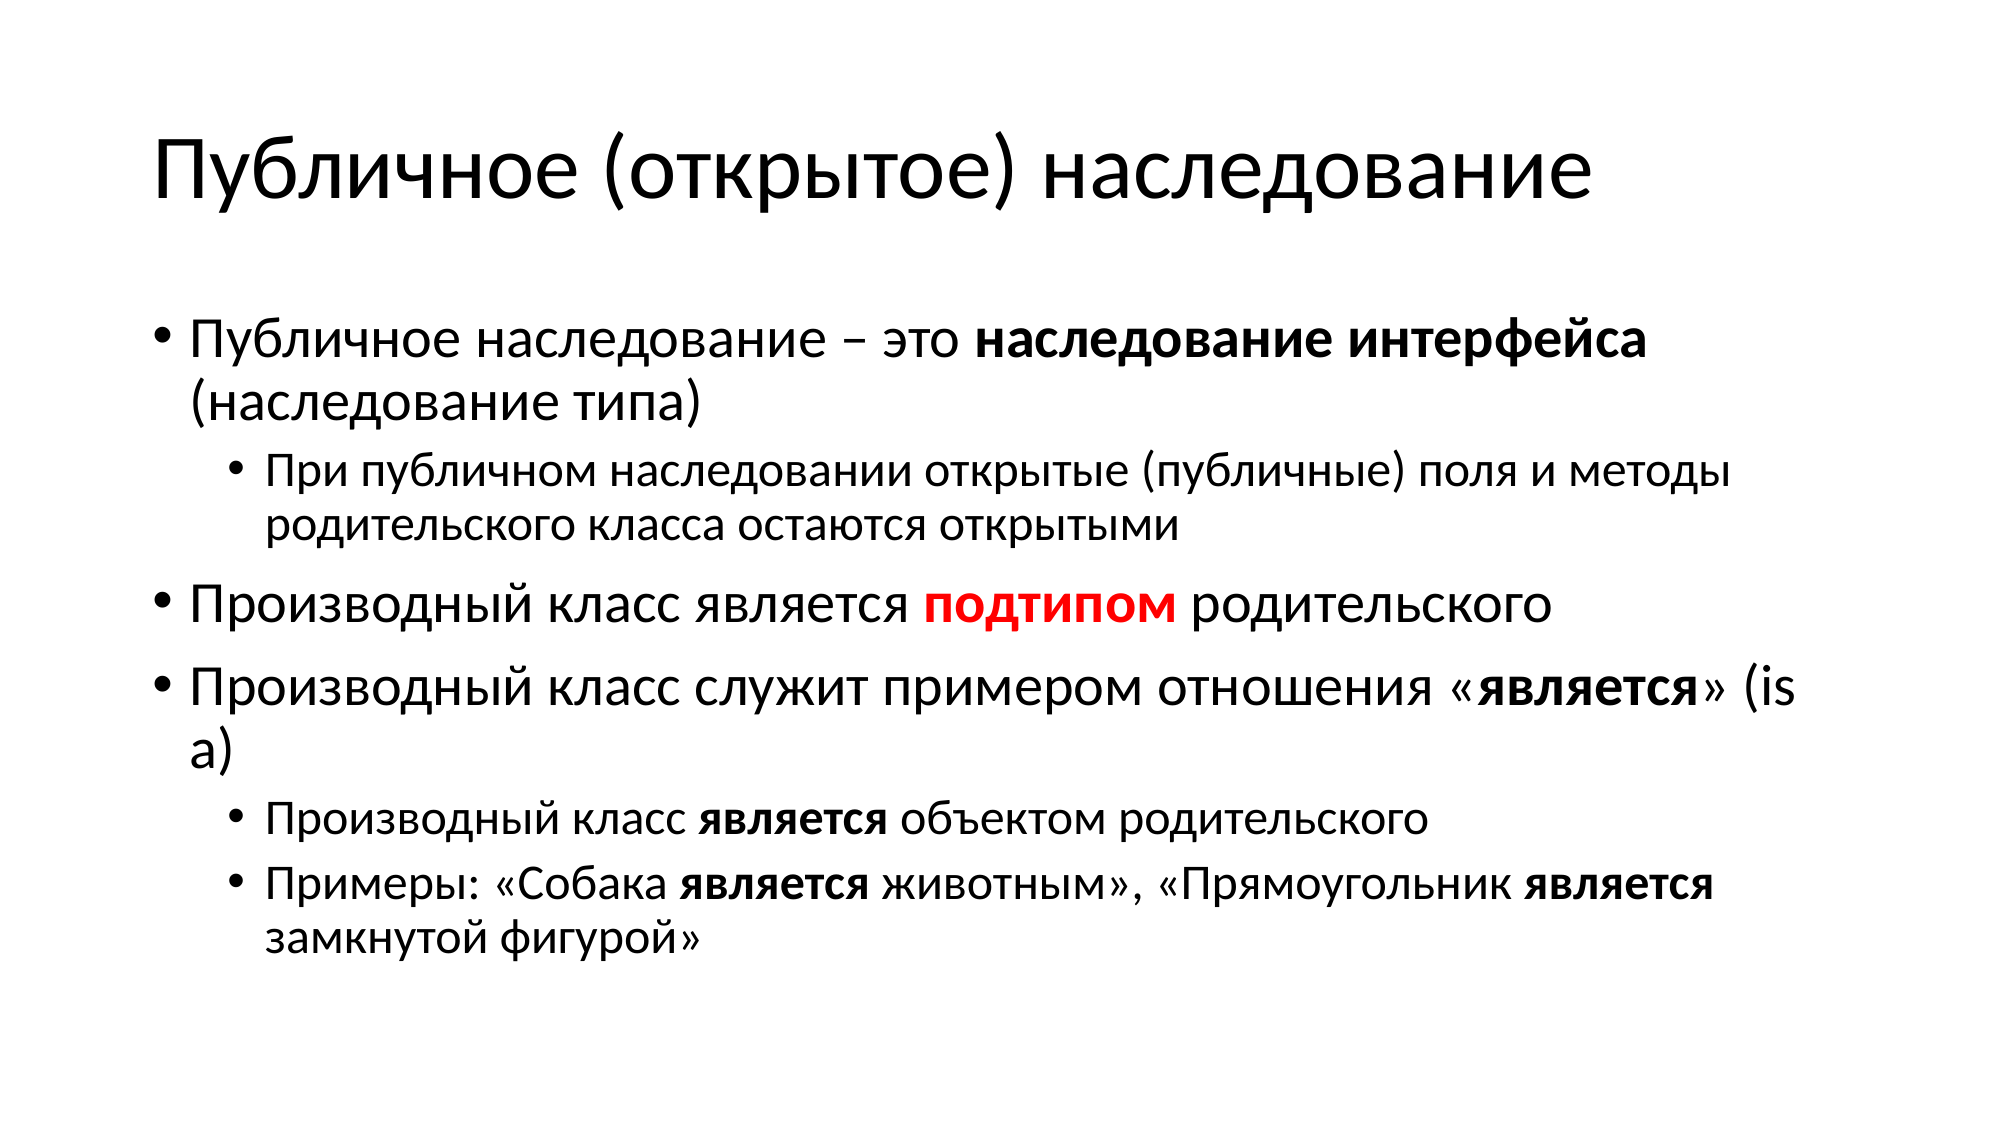

# Публичное (открытое) наследование
Публичное наследование – это наследование интерфейса (наследование типа)
При публичном наследовании открытые (публичные) поля и методы родительского класса остаются открытыми
Производный класс является подтипом родительского
Производный класс служит примером отношения «является» (is a)
Производный класс является объектом родительского
Примеры: «Собака является животным», «Прямоугольник является замкнутой фигурой»